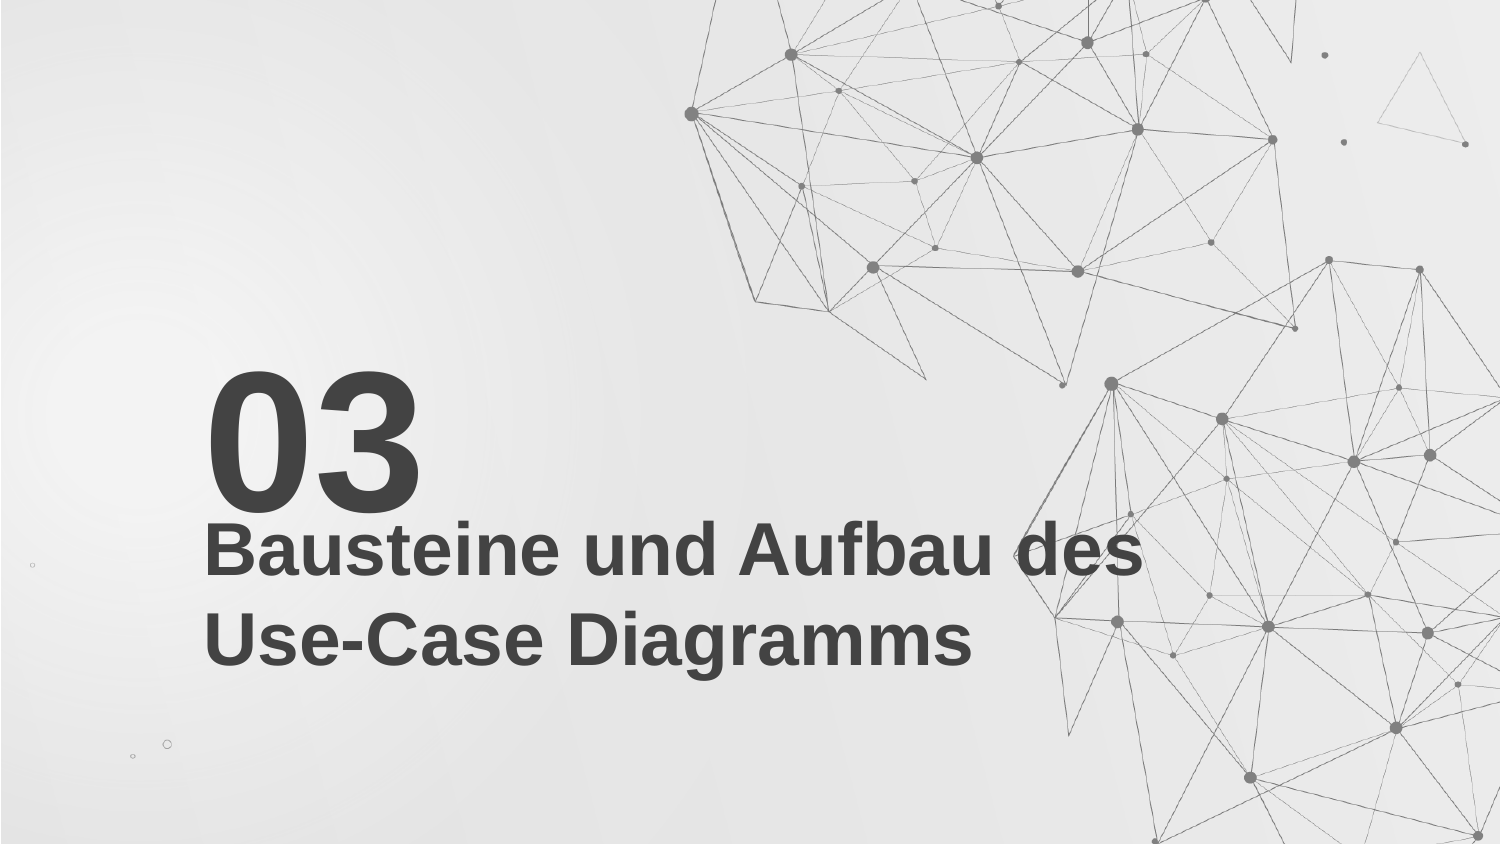

03
# Bausteine und Aufbau des Use-Case Diagramms